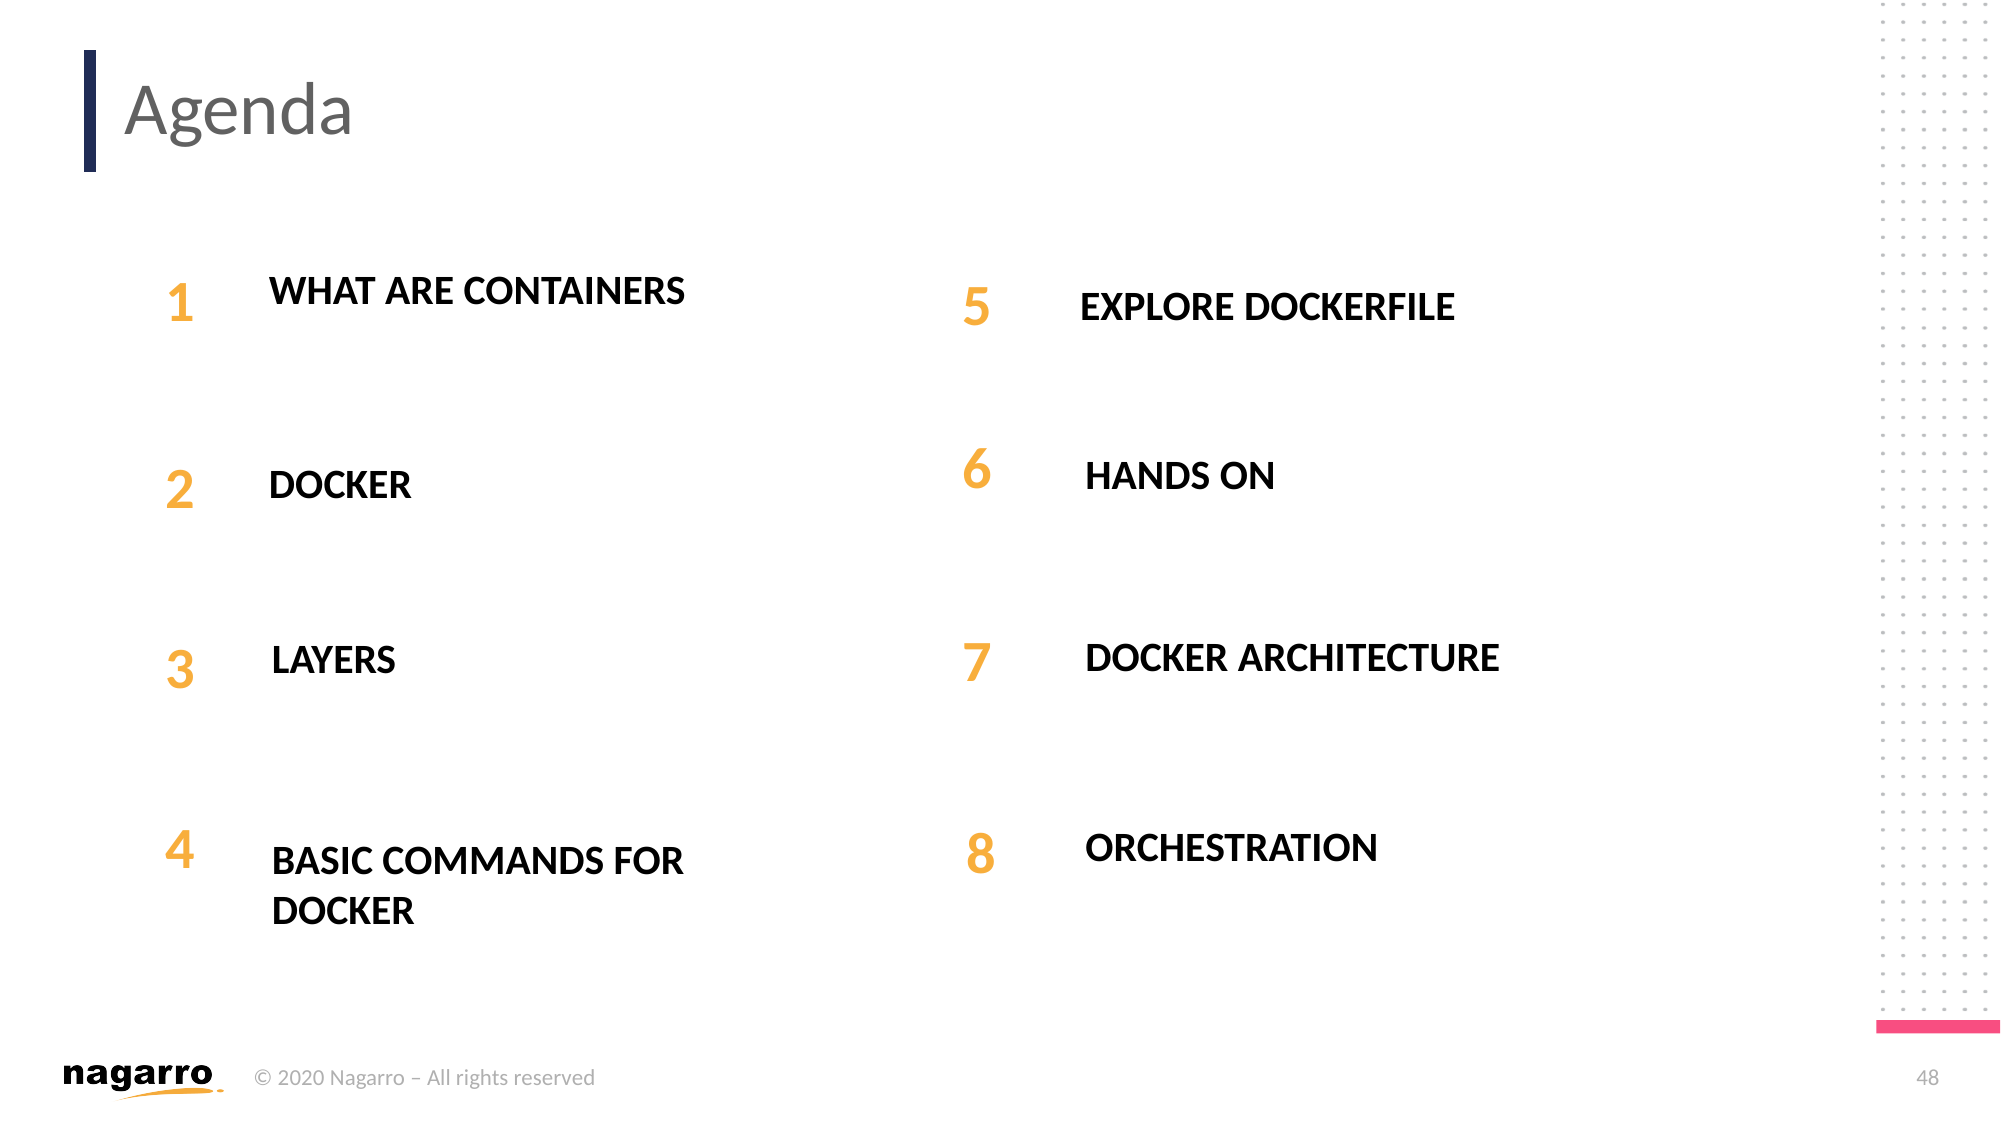

# Agenda
What are Containers

1
5
Explore dockerfile

6

Hands on

2
Docker
7
3
Docker architecture

Layers

4
8
Orchestration

Basic commands for docker